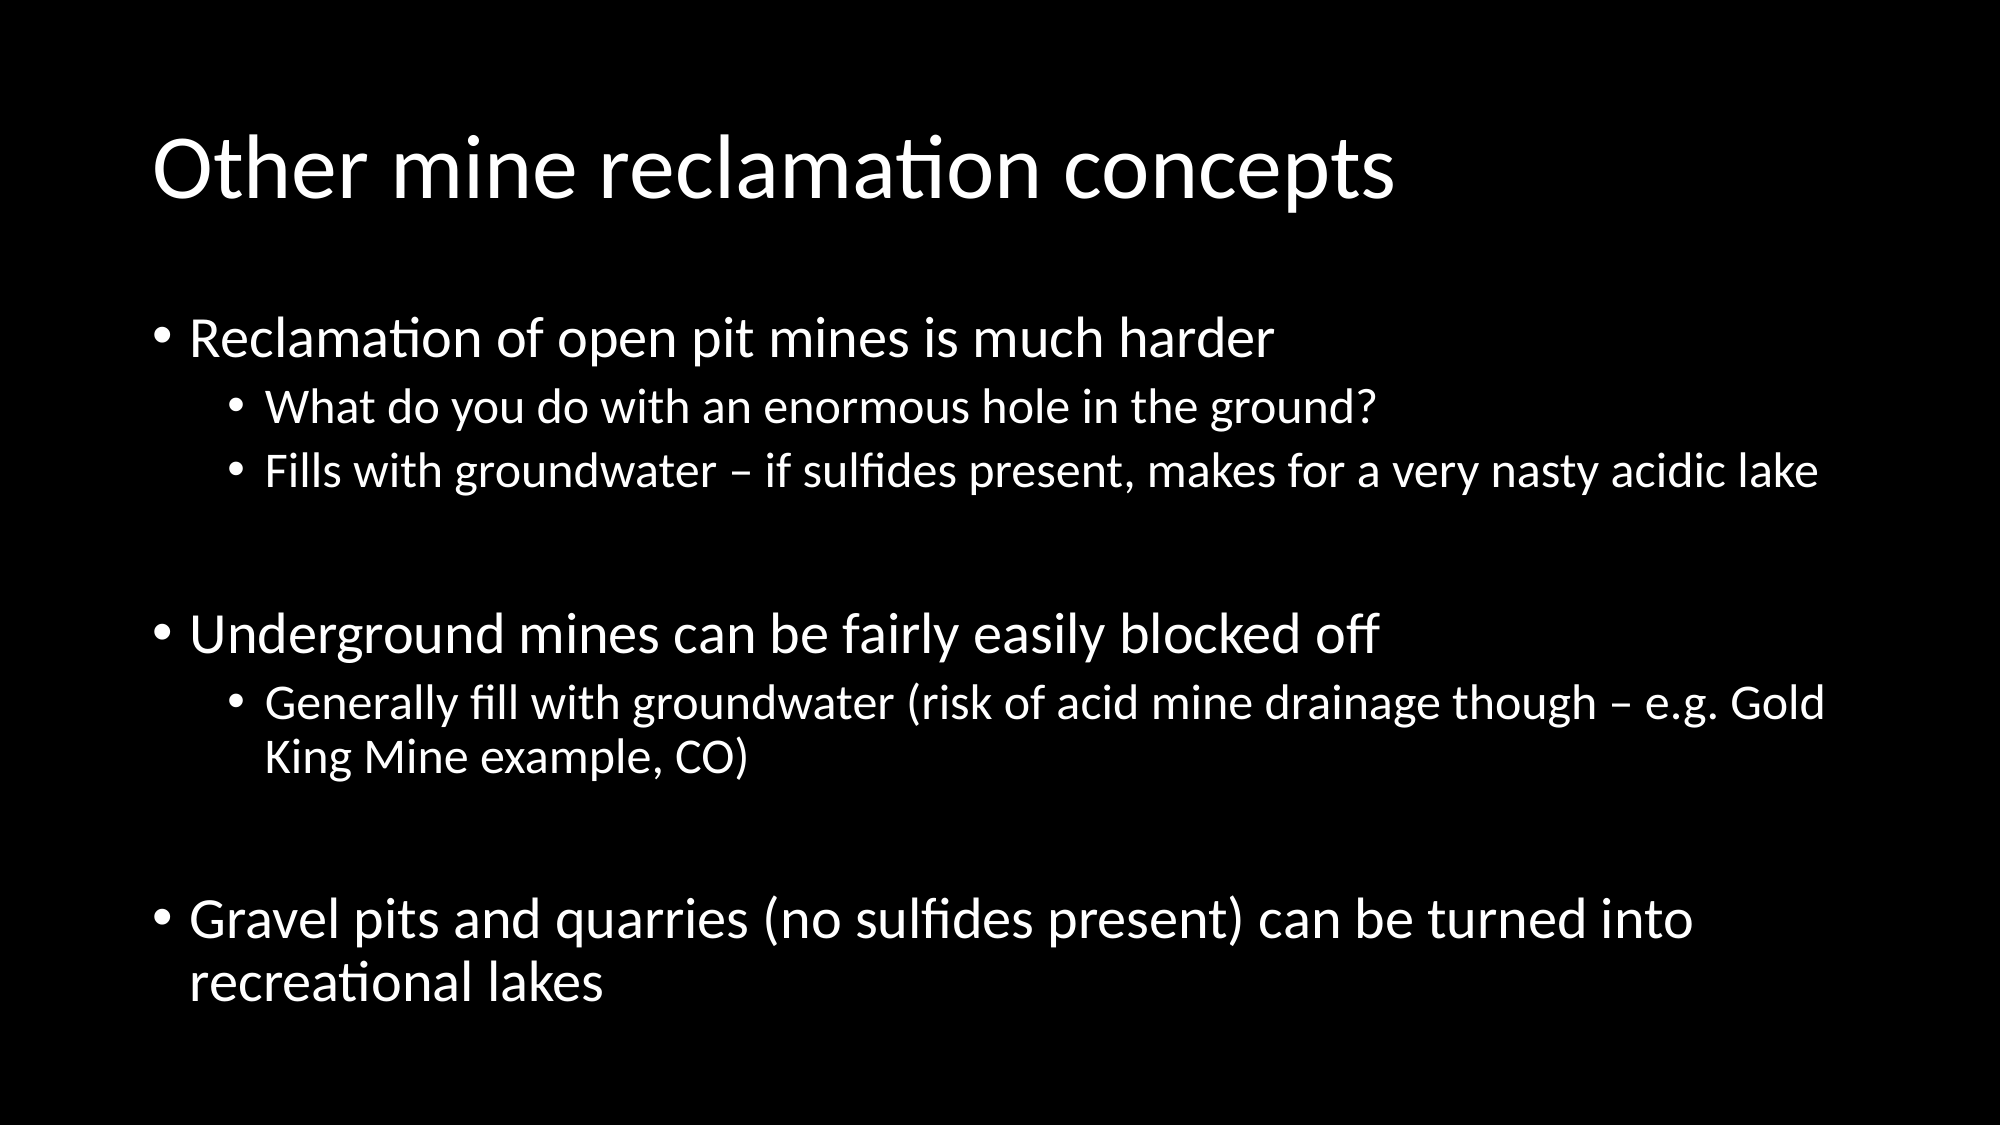

# Other mine reclamation concepts
Reclamation of open pit mines is much harder
What do you do with an enormous hole in the ground?
Fills with groundwater – if sulfides present, makes for a very nasty acidic lake

Underground mines can be fairly easily blocked off
Generally fill with groundwater (risk of acid mine drainage though – e.g. Gold King Mine example, CO)

Gravel pits and quarries (no sulfides present) can be turned into recreational lakes